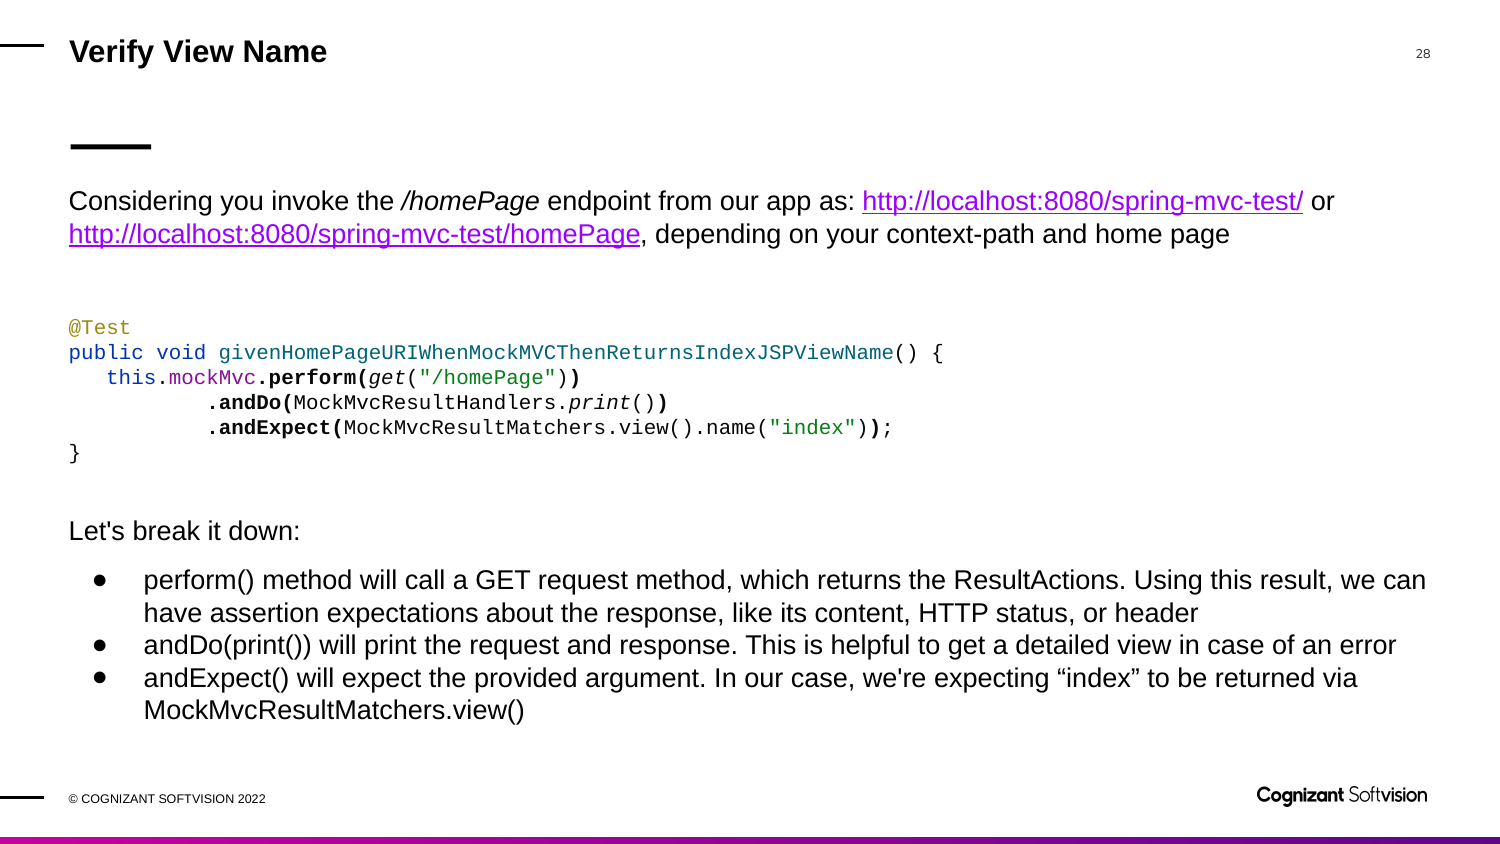

# Verify View Name

Considering you invoke the /homePage endpoint from our app as: http://localhost:8080/spring-mvc-test/ or http://localhost:8080/spring-mvc-test/homePage, depending on your context-path and home page

@Test
public void givenHomePageURIWhenMockMVCThenReturnsIndexJSPViewName() {
   this.mockMvc.perform(get("/homePage"))
           .andDo(MockMvcResultHandlers.print())
           .andExpect(MockMvcResultMatchers.view().name("index"));
}

Let's break it down:
perform() method will call a GET request method, which returns the ResultActions. Using this result, we can have assertion expectations about the response, like its content, HTTP status, or header
andDo(print()) will print the request and response. This is helpful to get a detailed view in case of an error
andExpect() will expect the provided argument. In our case, we're expecting “index” to be returned via MockMvcResultMatchers.view()